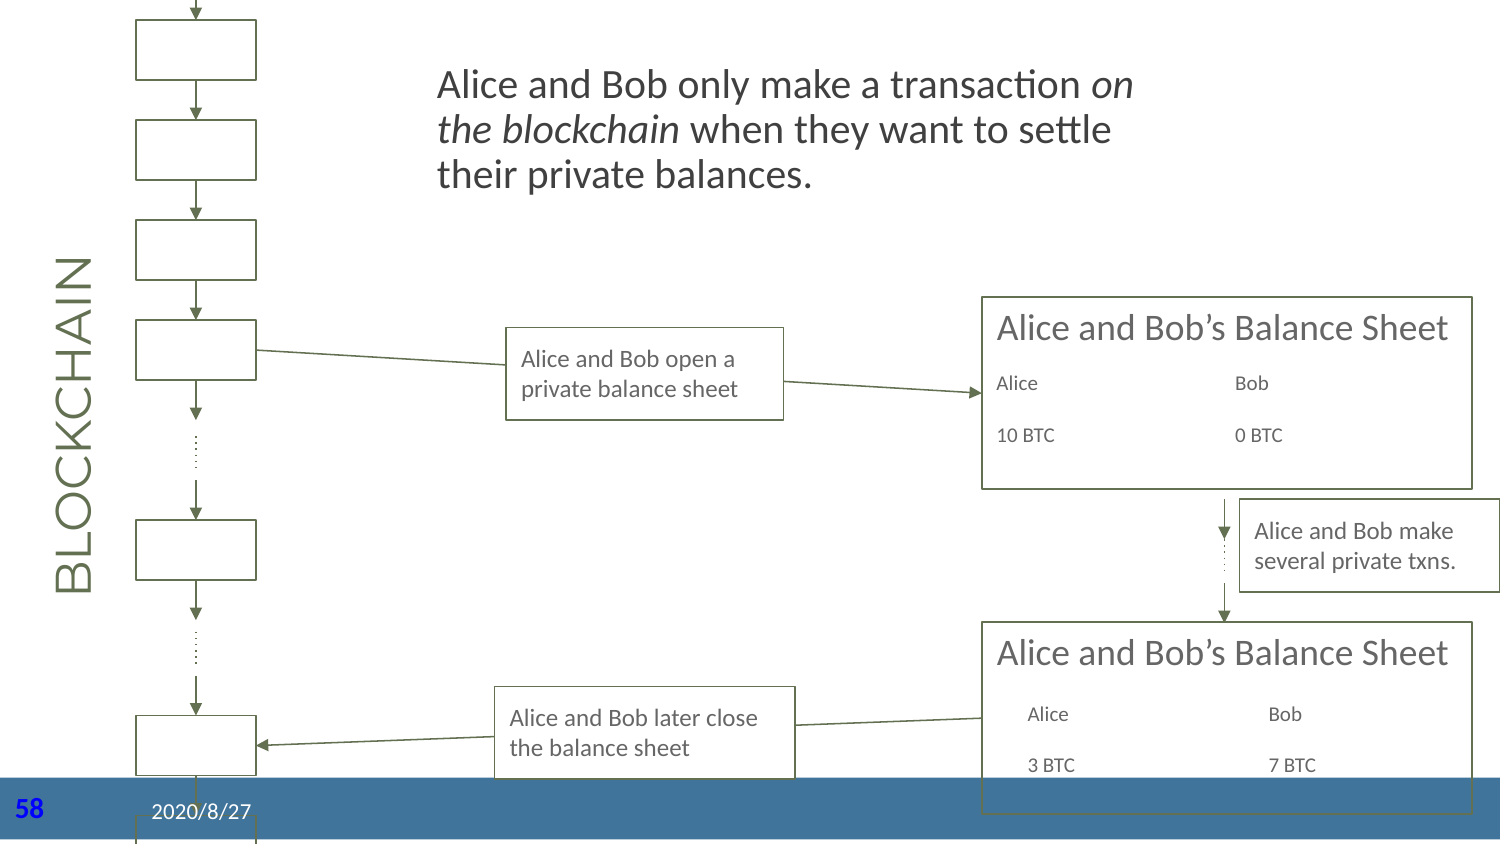

Alice and Bob only make a transaction on the blockchain when they want to settle their private balances.

Alice and Bob’s Balance Sheet

Alice and Bob open a private balance sheet
| Alice | Bob |
| --- | --- |
| 10 BTC | 0 BTC |
BLOCKCHAIN
Alice and Bob make several private txns.

Alice and Bob’s Balance Sheet

Alice and Bob later close the balance sheet
| Alice | Bob |
| --- | --- |
| 3 BTC | 7 BTC |

2020/8/27